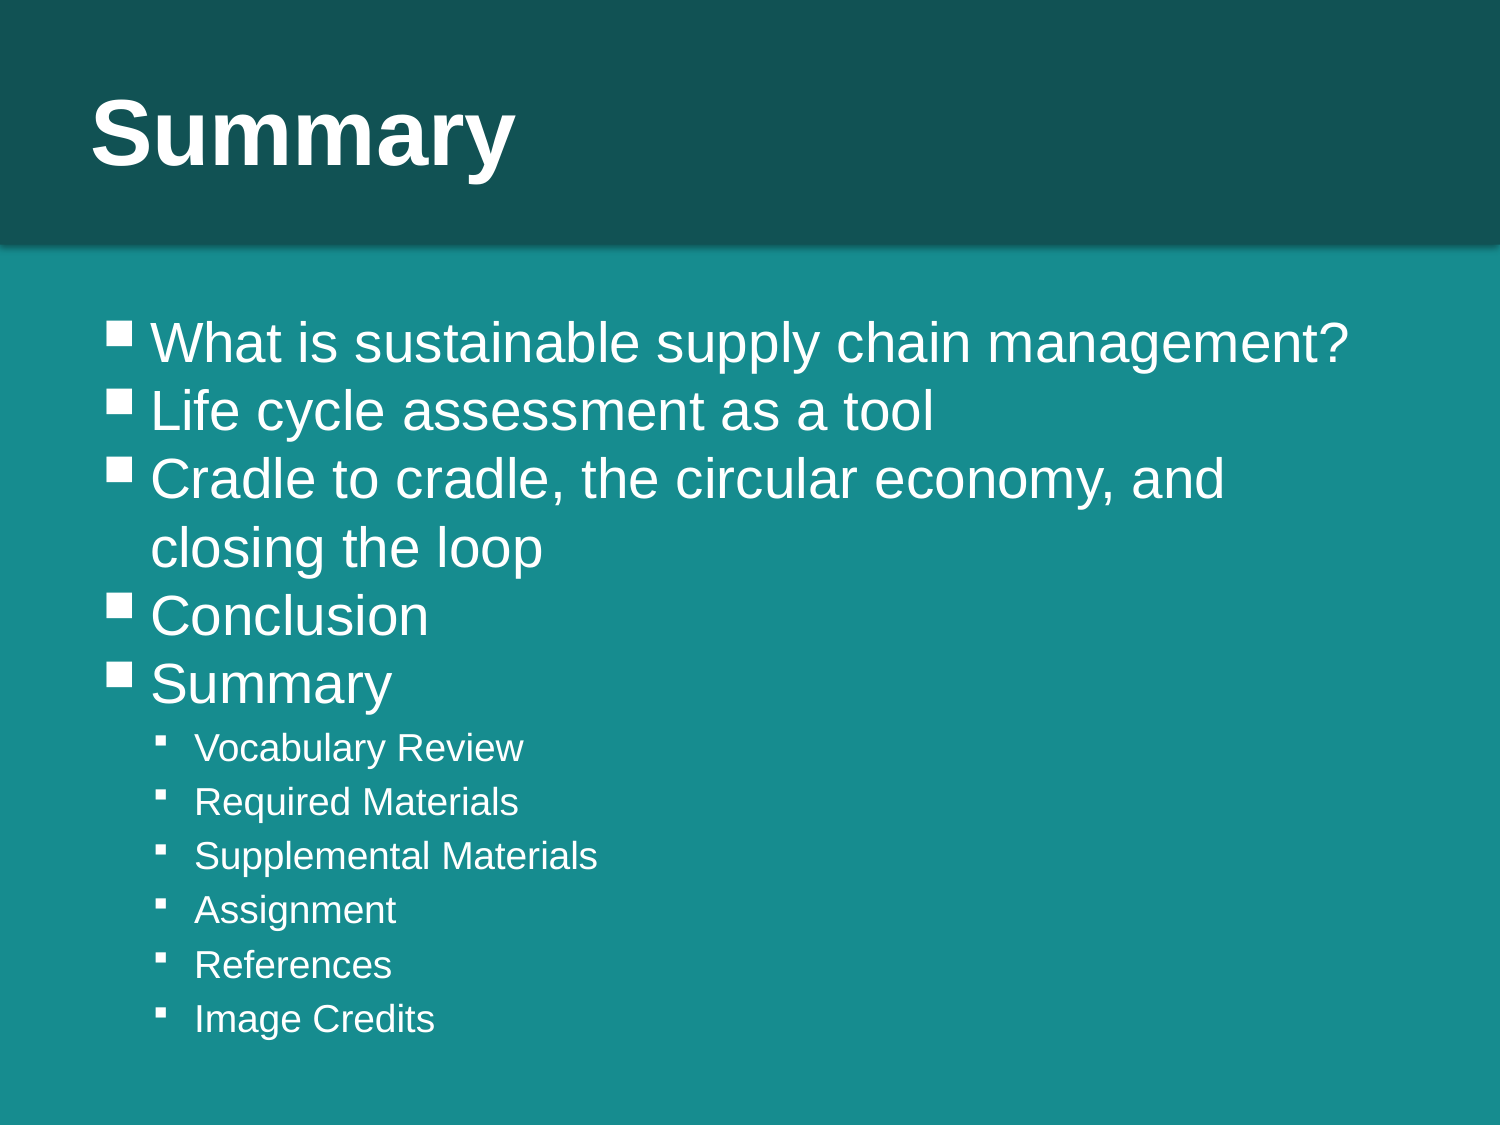

# Summary
What is sustainable supply chain management?
Life cycle assessment as a tool
Cradle to cradle, the circular economy, and closing the loop
Conclusion
Summary
Vocabulary Review
Required Materials
Supplemental Materials
Assignment
References
Image Credits